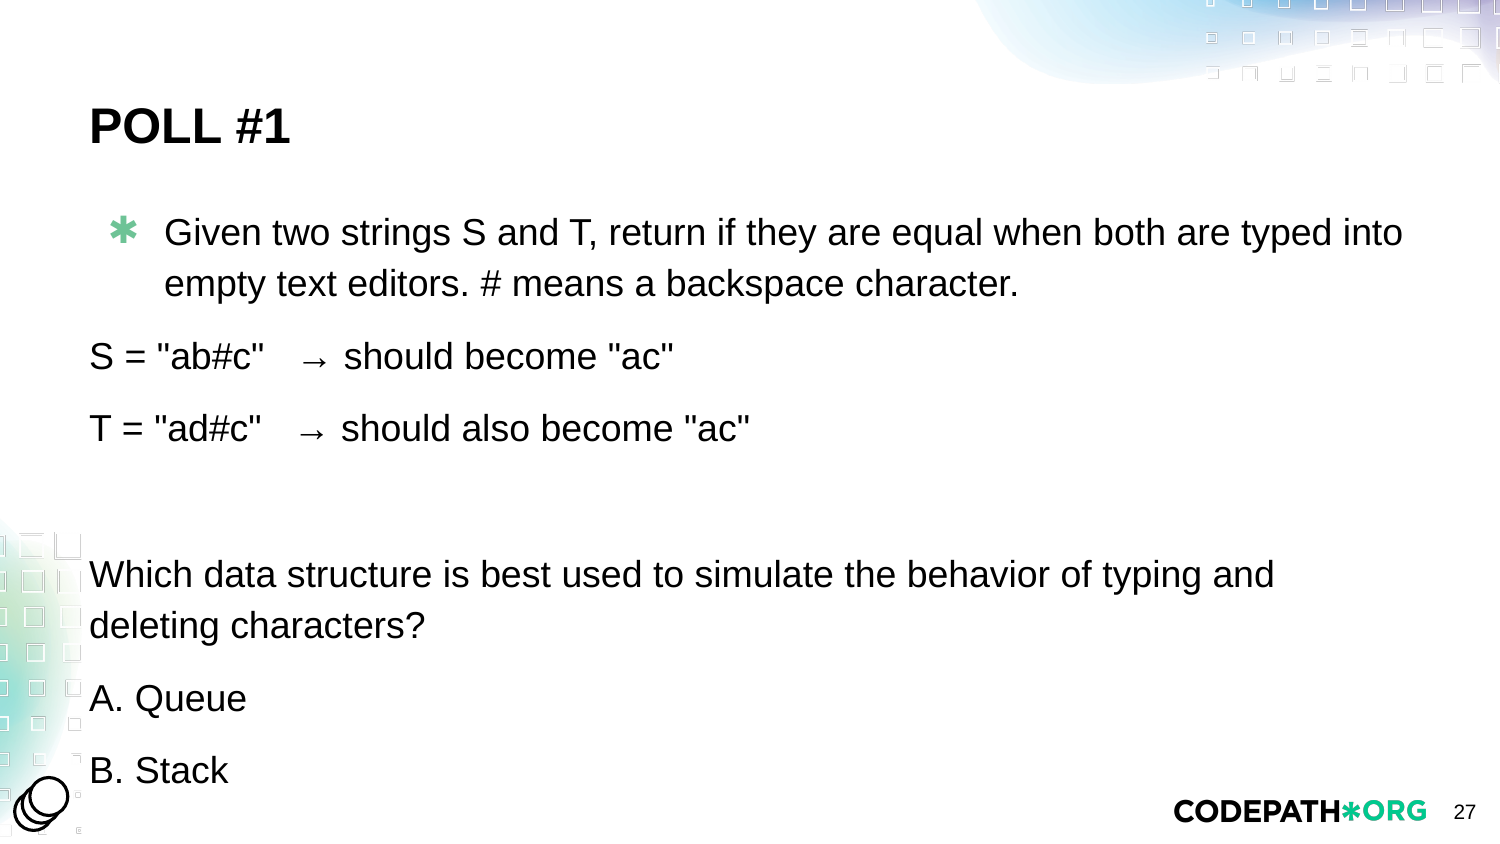

# POLL #1
Given two strings S and T, return if they are equal when both are typed into empty text editors. # means a backspace character.
S = "ab#c"   → should become "ac"
T = "ad#c"   → should also become "ac"

Which data structure is best used to simulate the behavior of typing and deleting characters?
A. Queue
B. Stack

27